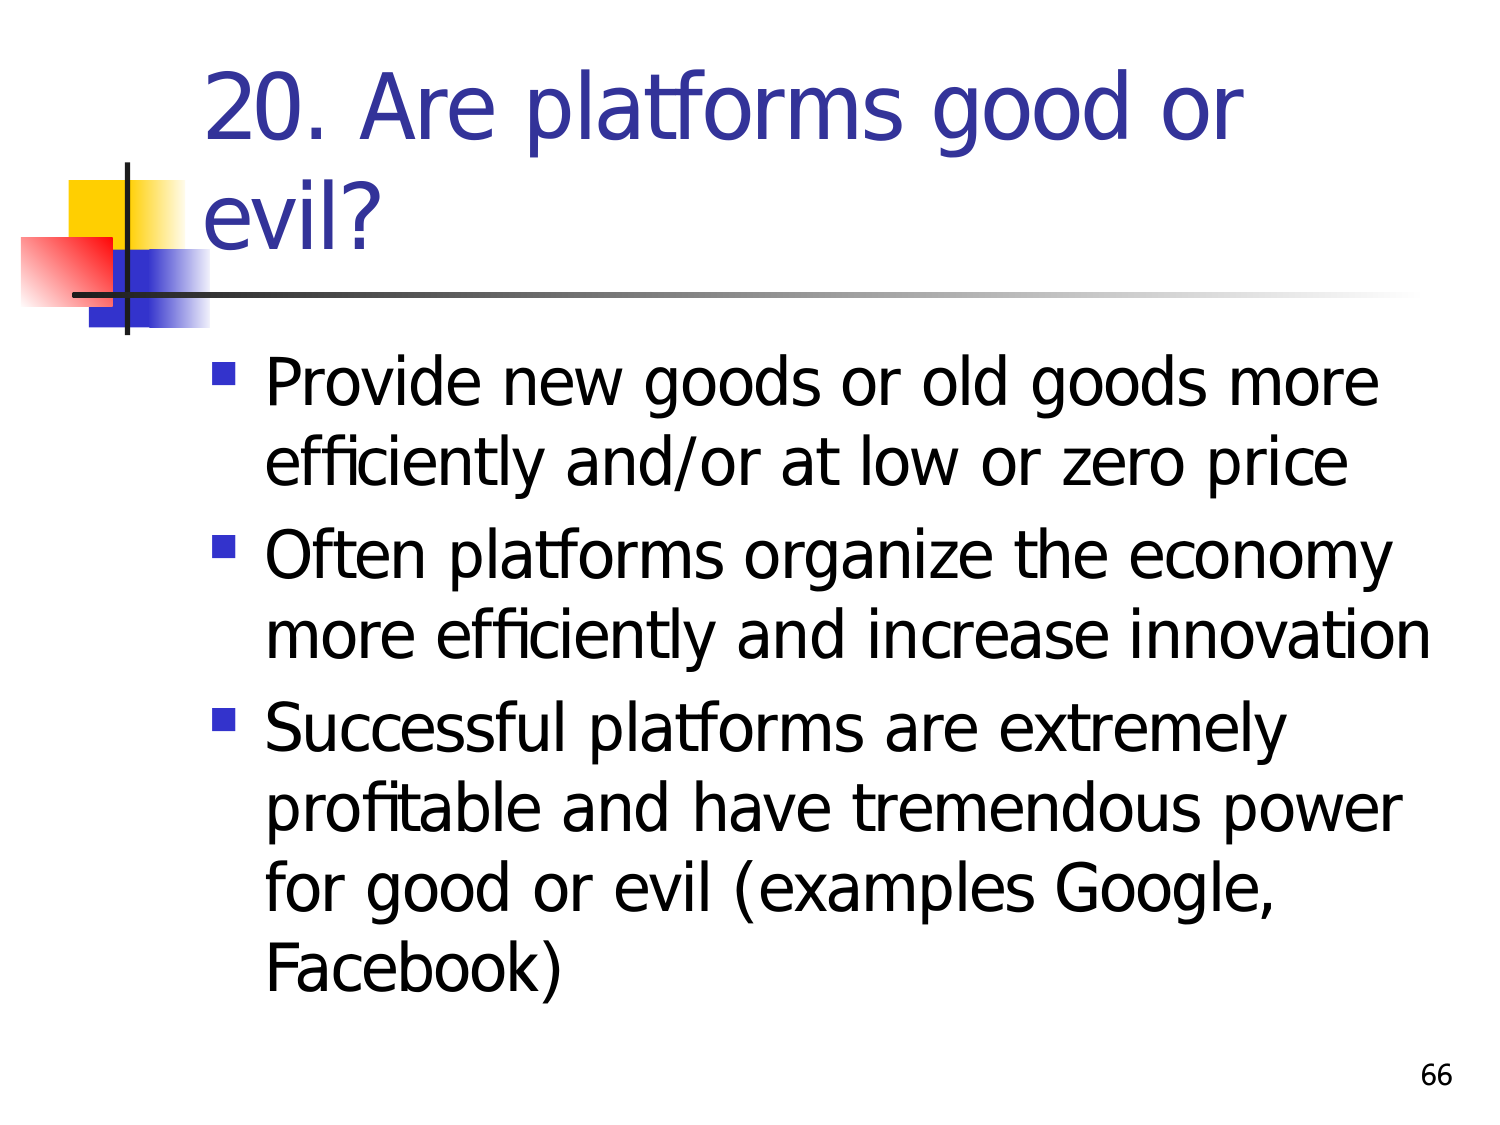

# 20. Are platforms good or evil?
Provide new goods or old goods more efficiently and/or at low or zero price
Often platforms organize the economy more efficiently and increase innovation
Successful platforms are extremely profitable and have tremendous power for good or evil (examples Google, Facebook)
66